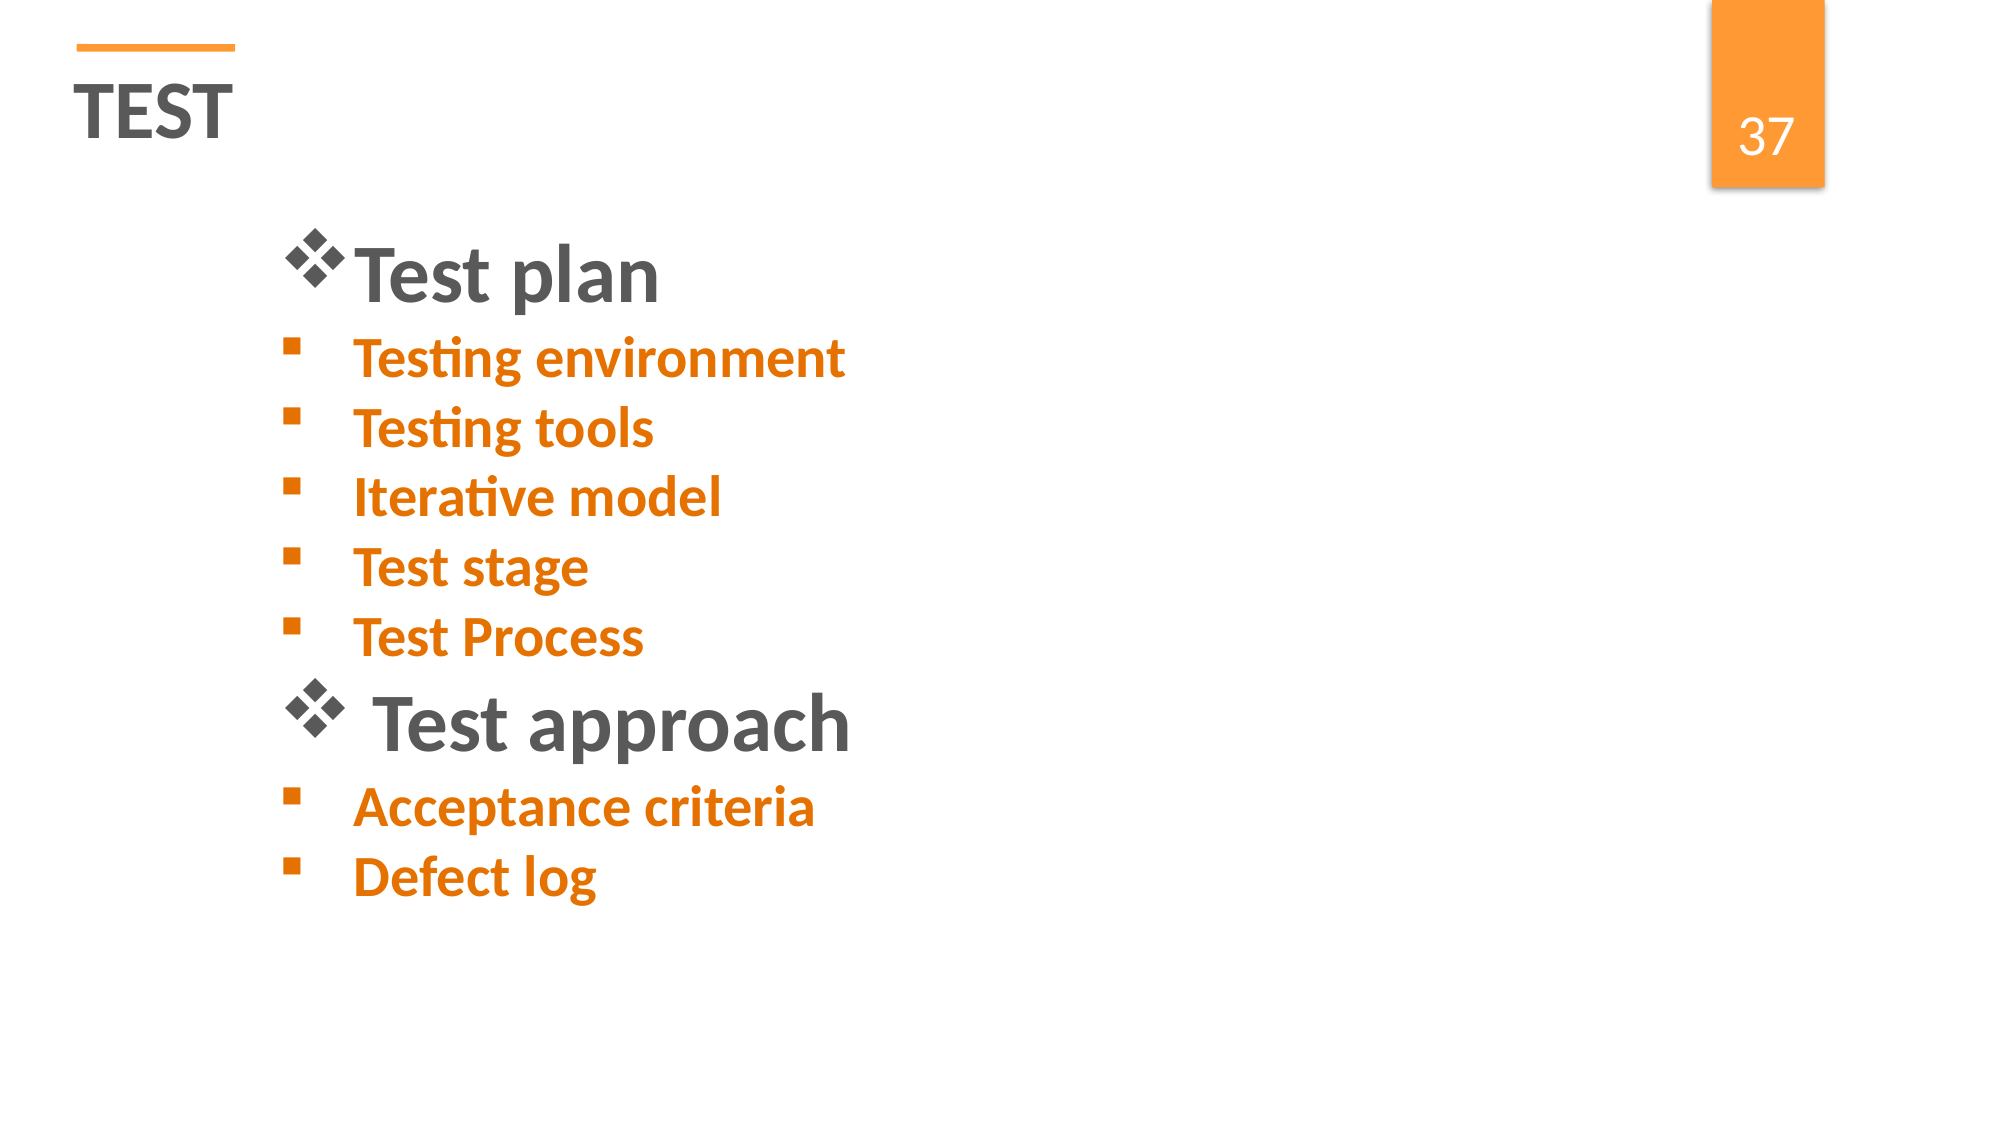

TEST
37
Test plan
Testing environment
Testing tools
Iterative model
Test stage
Test Process
Test approach
Acceptance criteria
Defect log